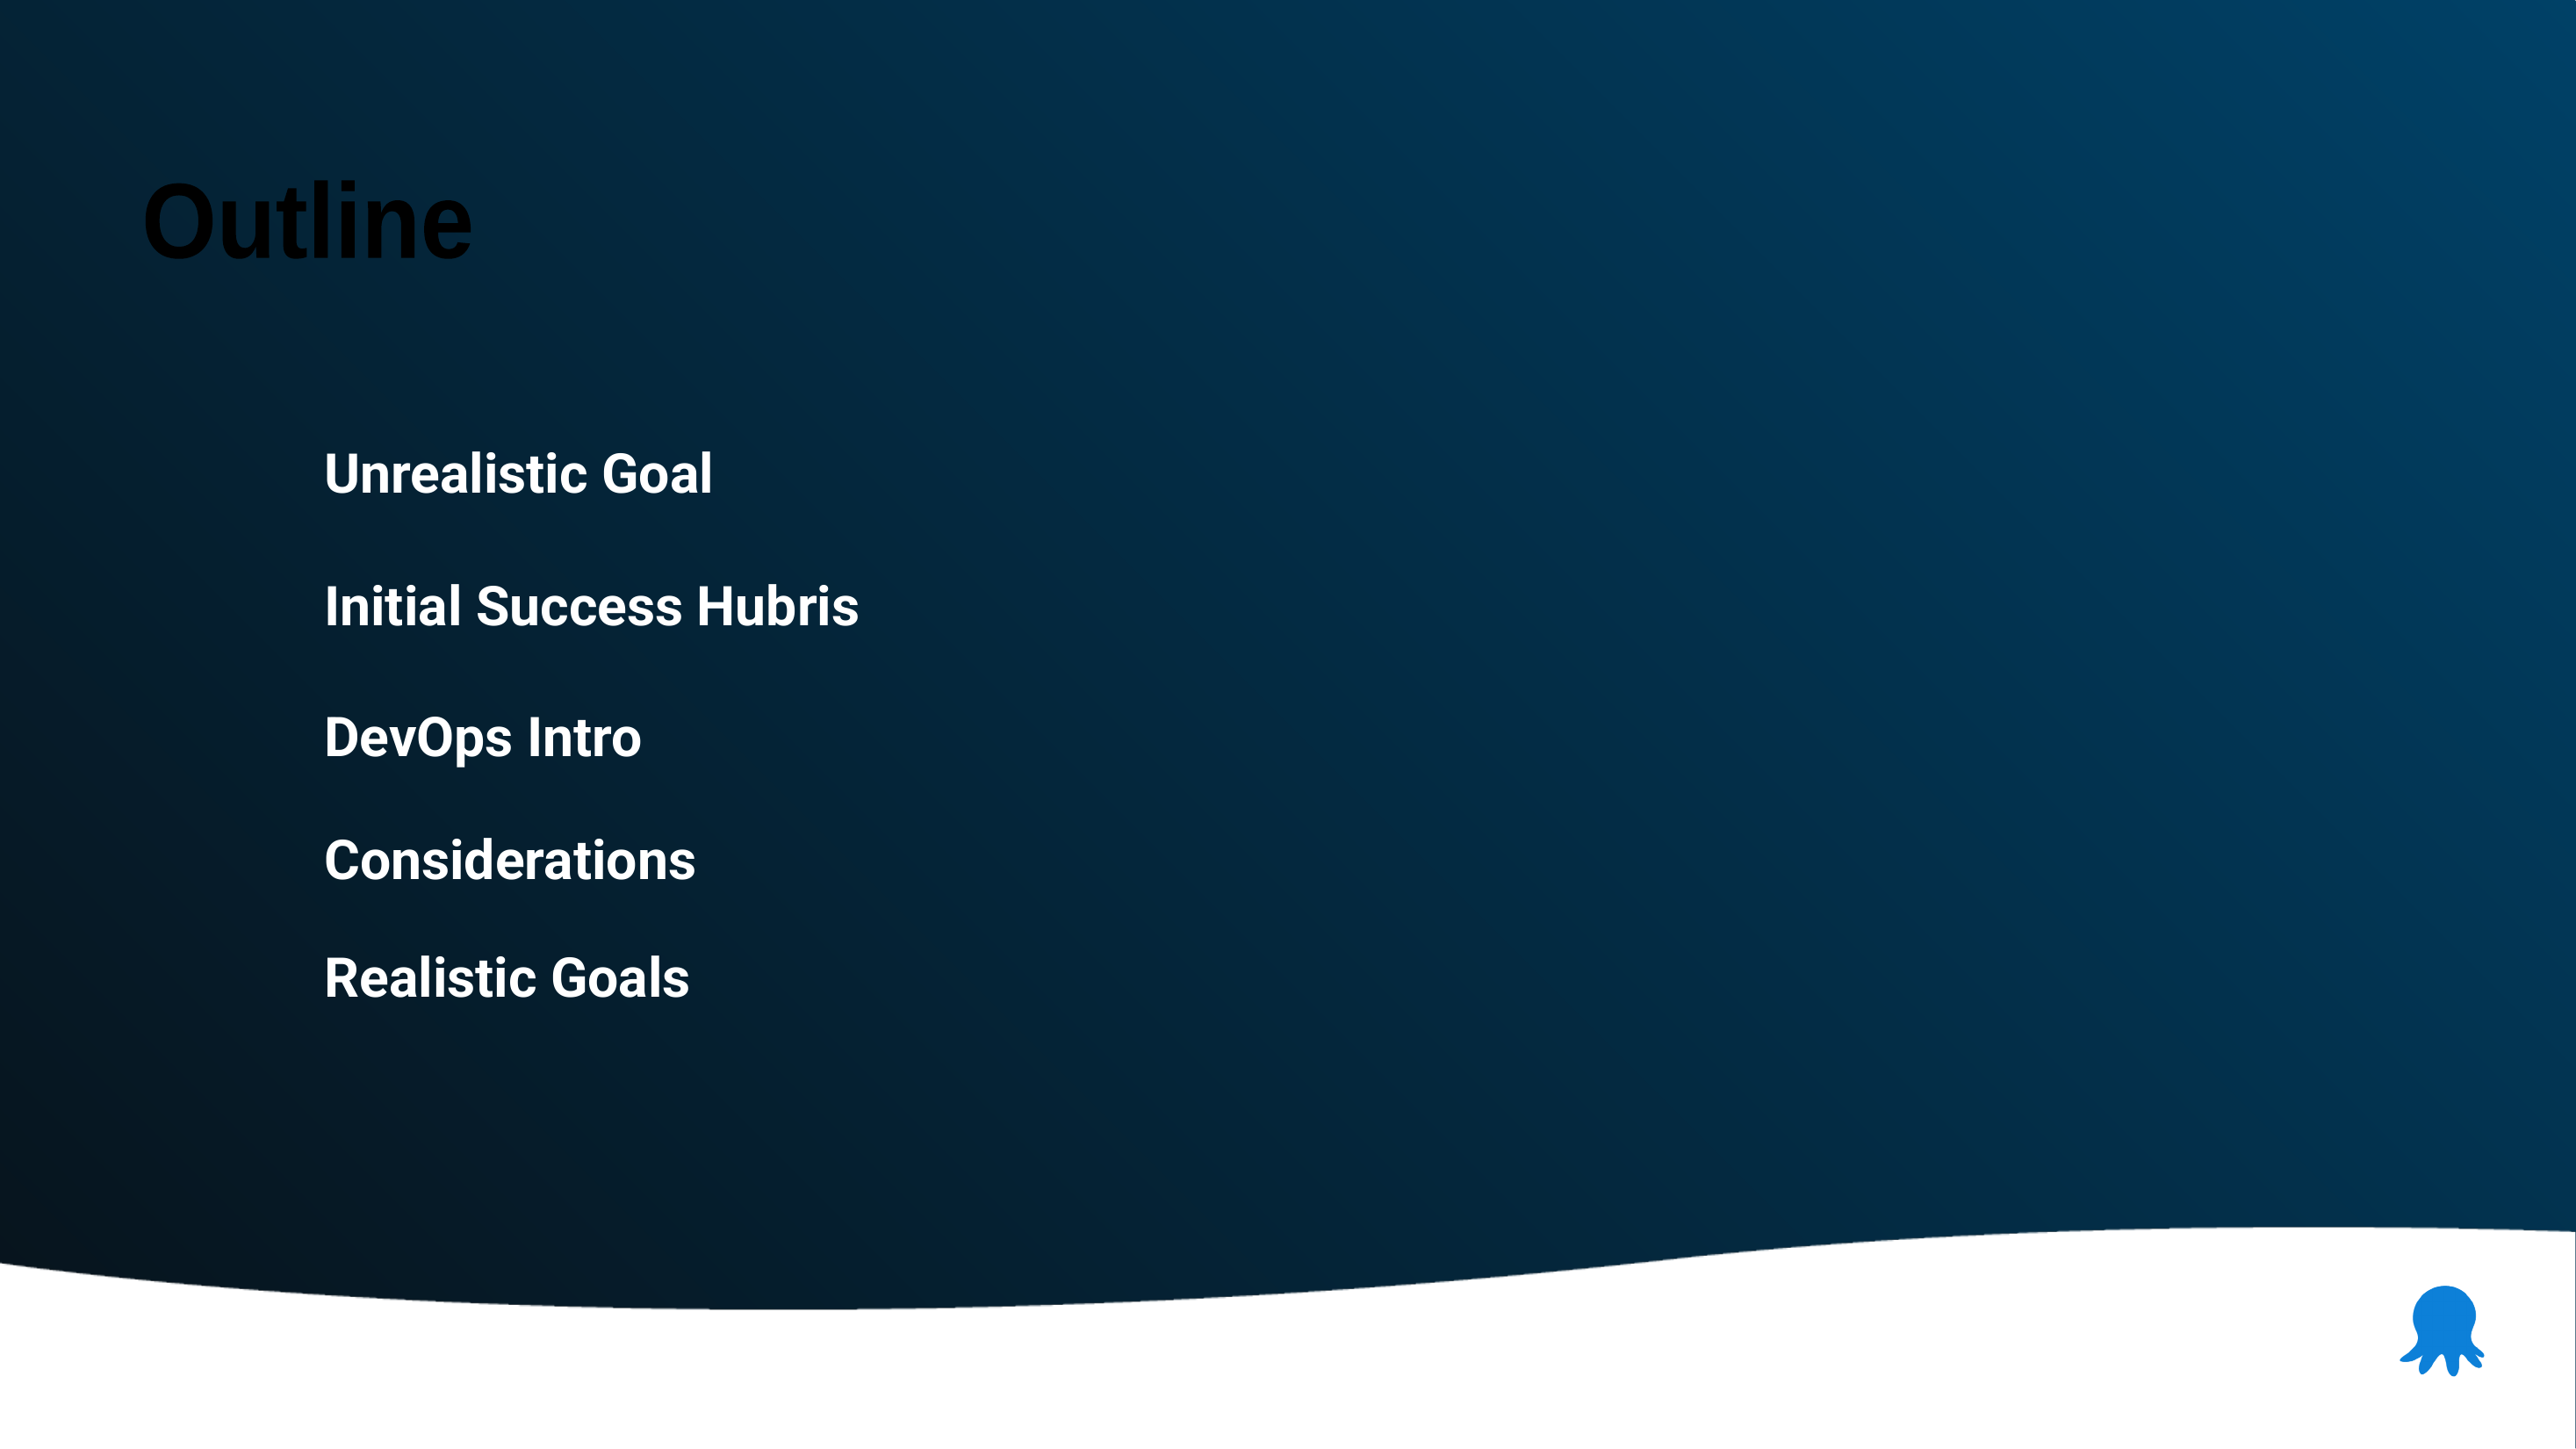

Outline
Unrealistic Goal
Initial Success Hubris
DevOps Intro
Considerations
Realistic Goals